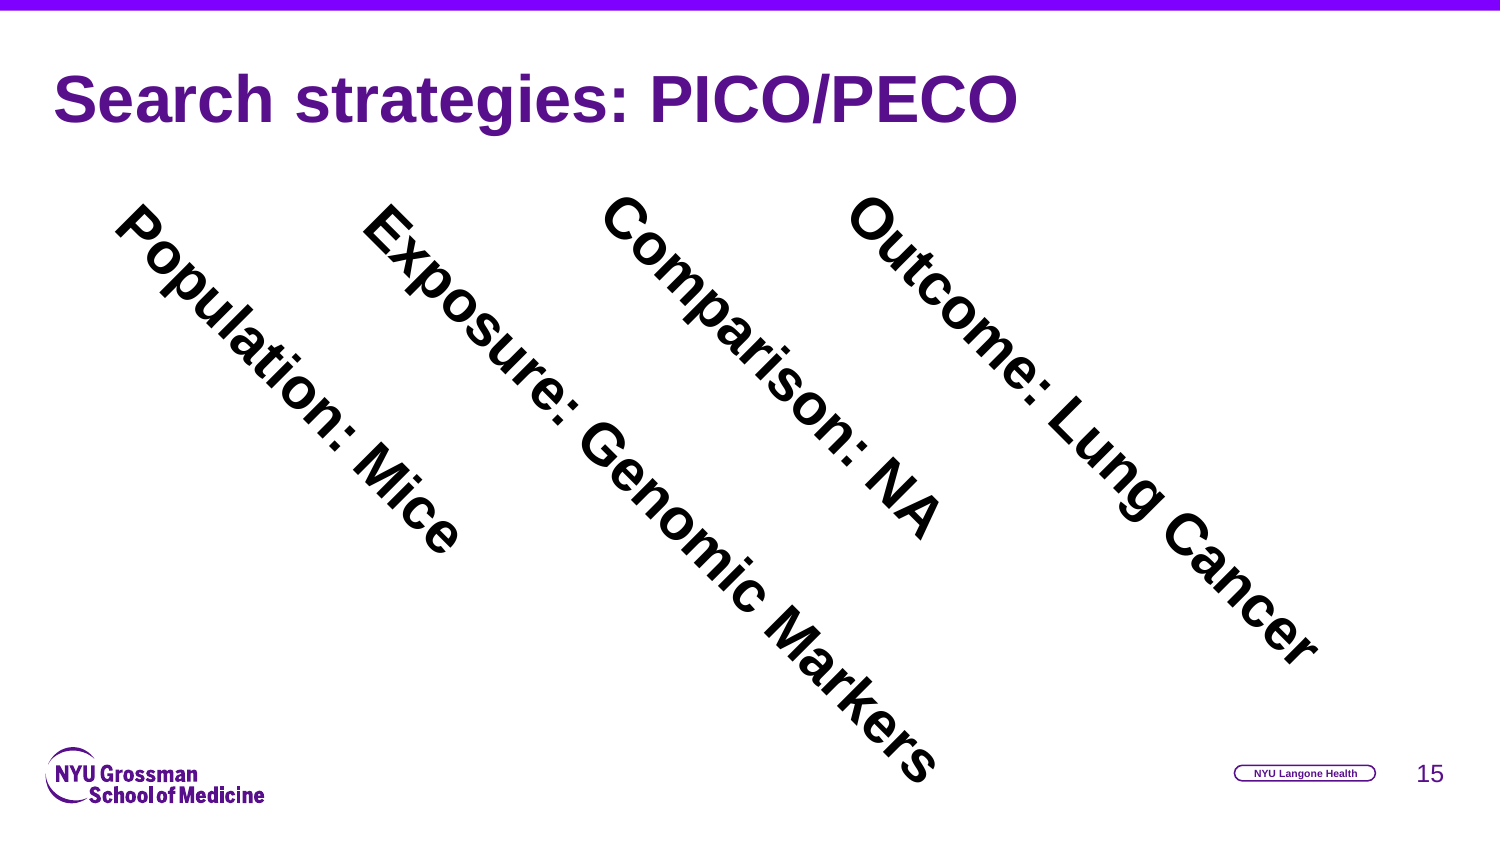

# Search strategies: PICO/PECO
Comparison: NA
Outcome: Lung Cancer
Population: Mice
Exposure: Genomic Markers
15
NYU Langone Health